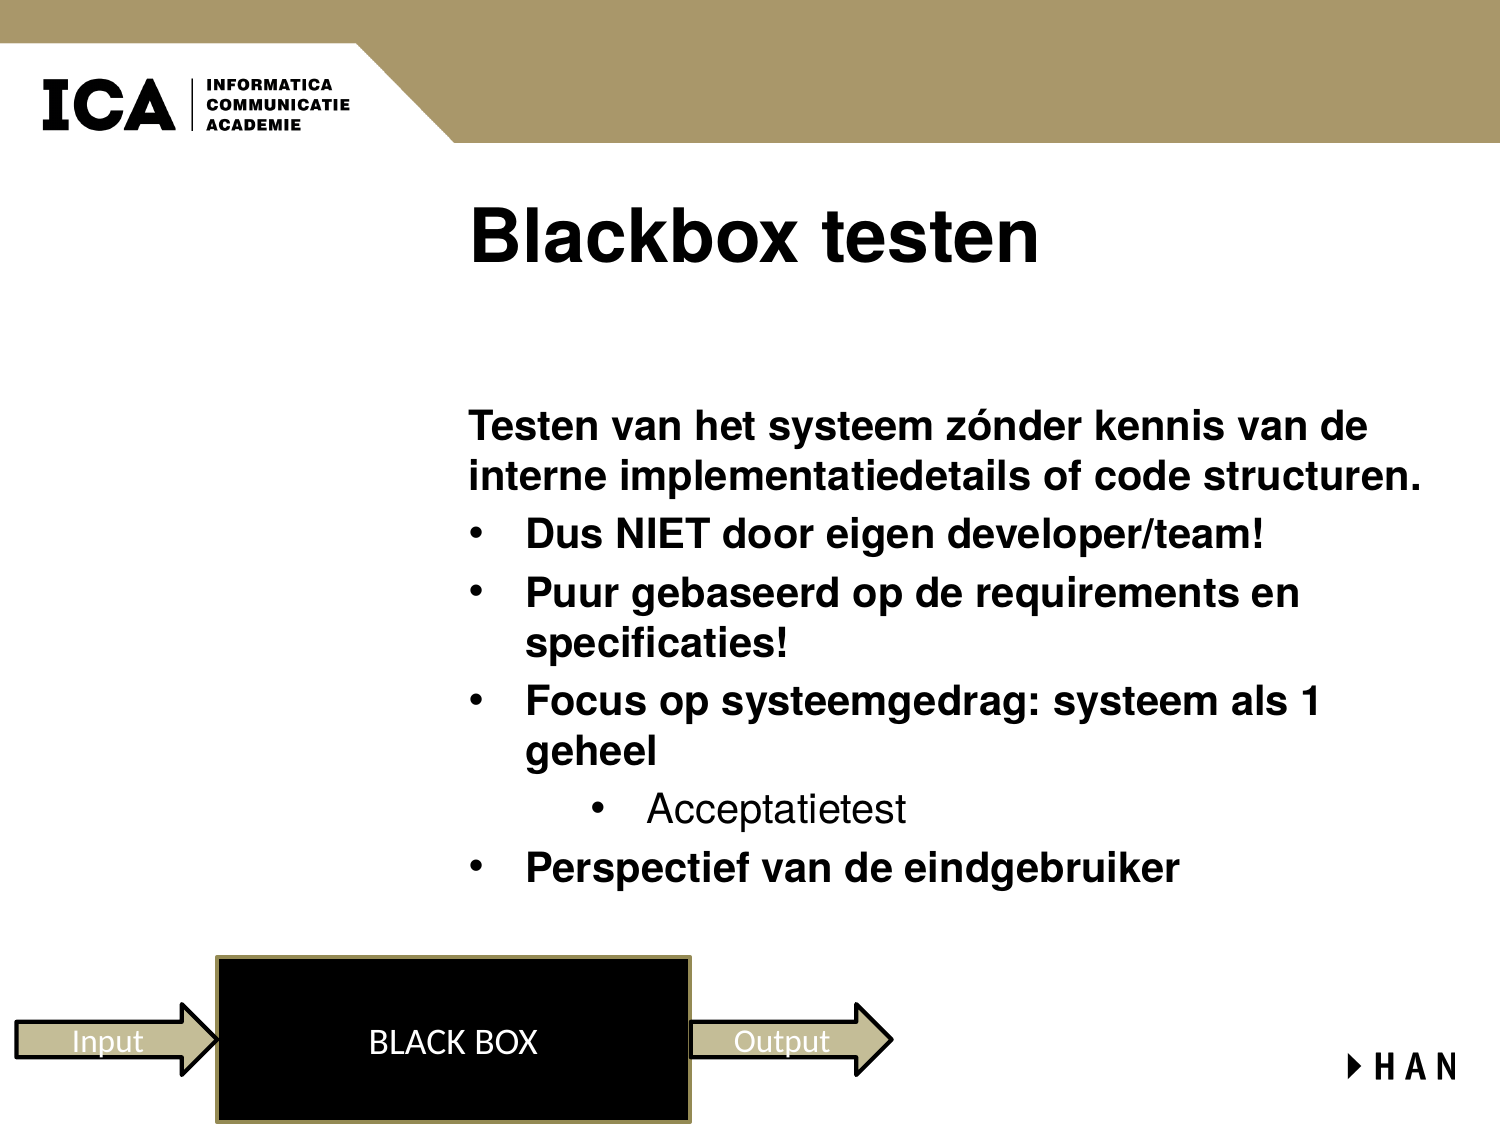

# Blackbox testen

Testen van het systeem zónder kennis van de interne implementatiedetails of code structuren.
Dus NIET door eigen developer/team!
Puur gebaseerd op de requirements en specificaties!
Focus op systeemgedrag: systeem als 1 geheel
Acceptatietest
Perspectief van de eindgebruiker

BLACK BOX
Input
Output